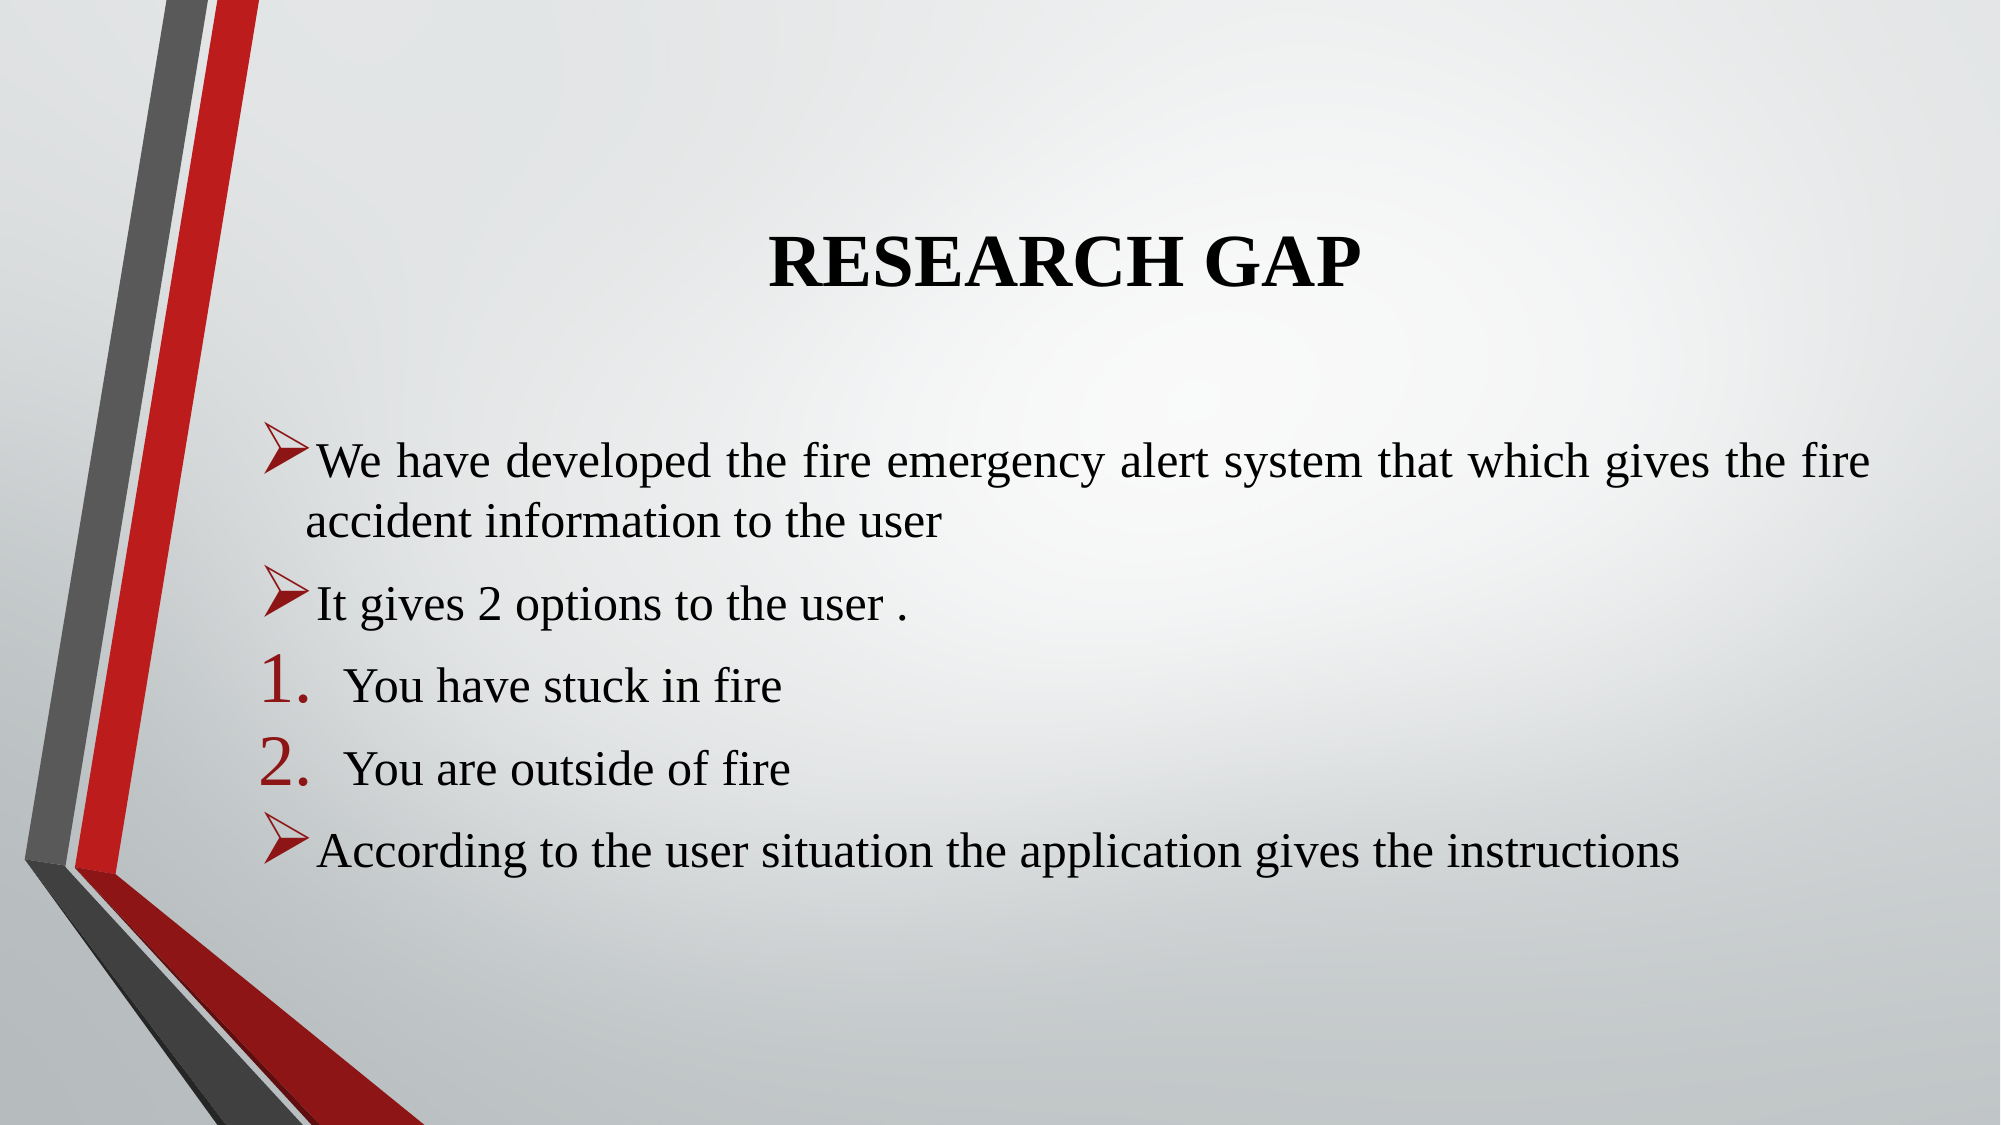

# RESEARCH GAP
We have developed the fire emergency alert system that which gives the fire accident information to the user
It gives 2 options to the user .
You have stuck in fire
You are outside of fire
According to the user situation the application gives the instructions